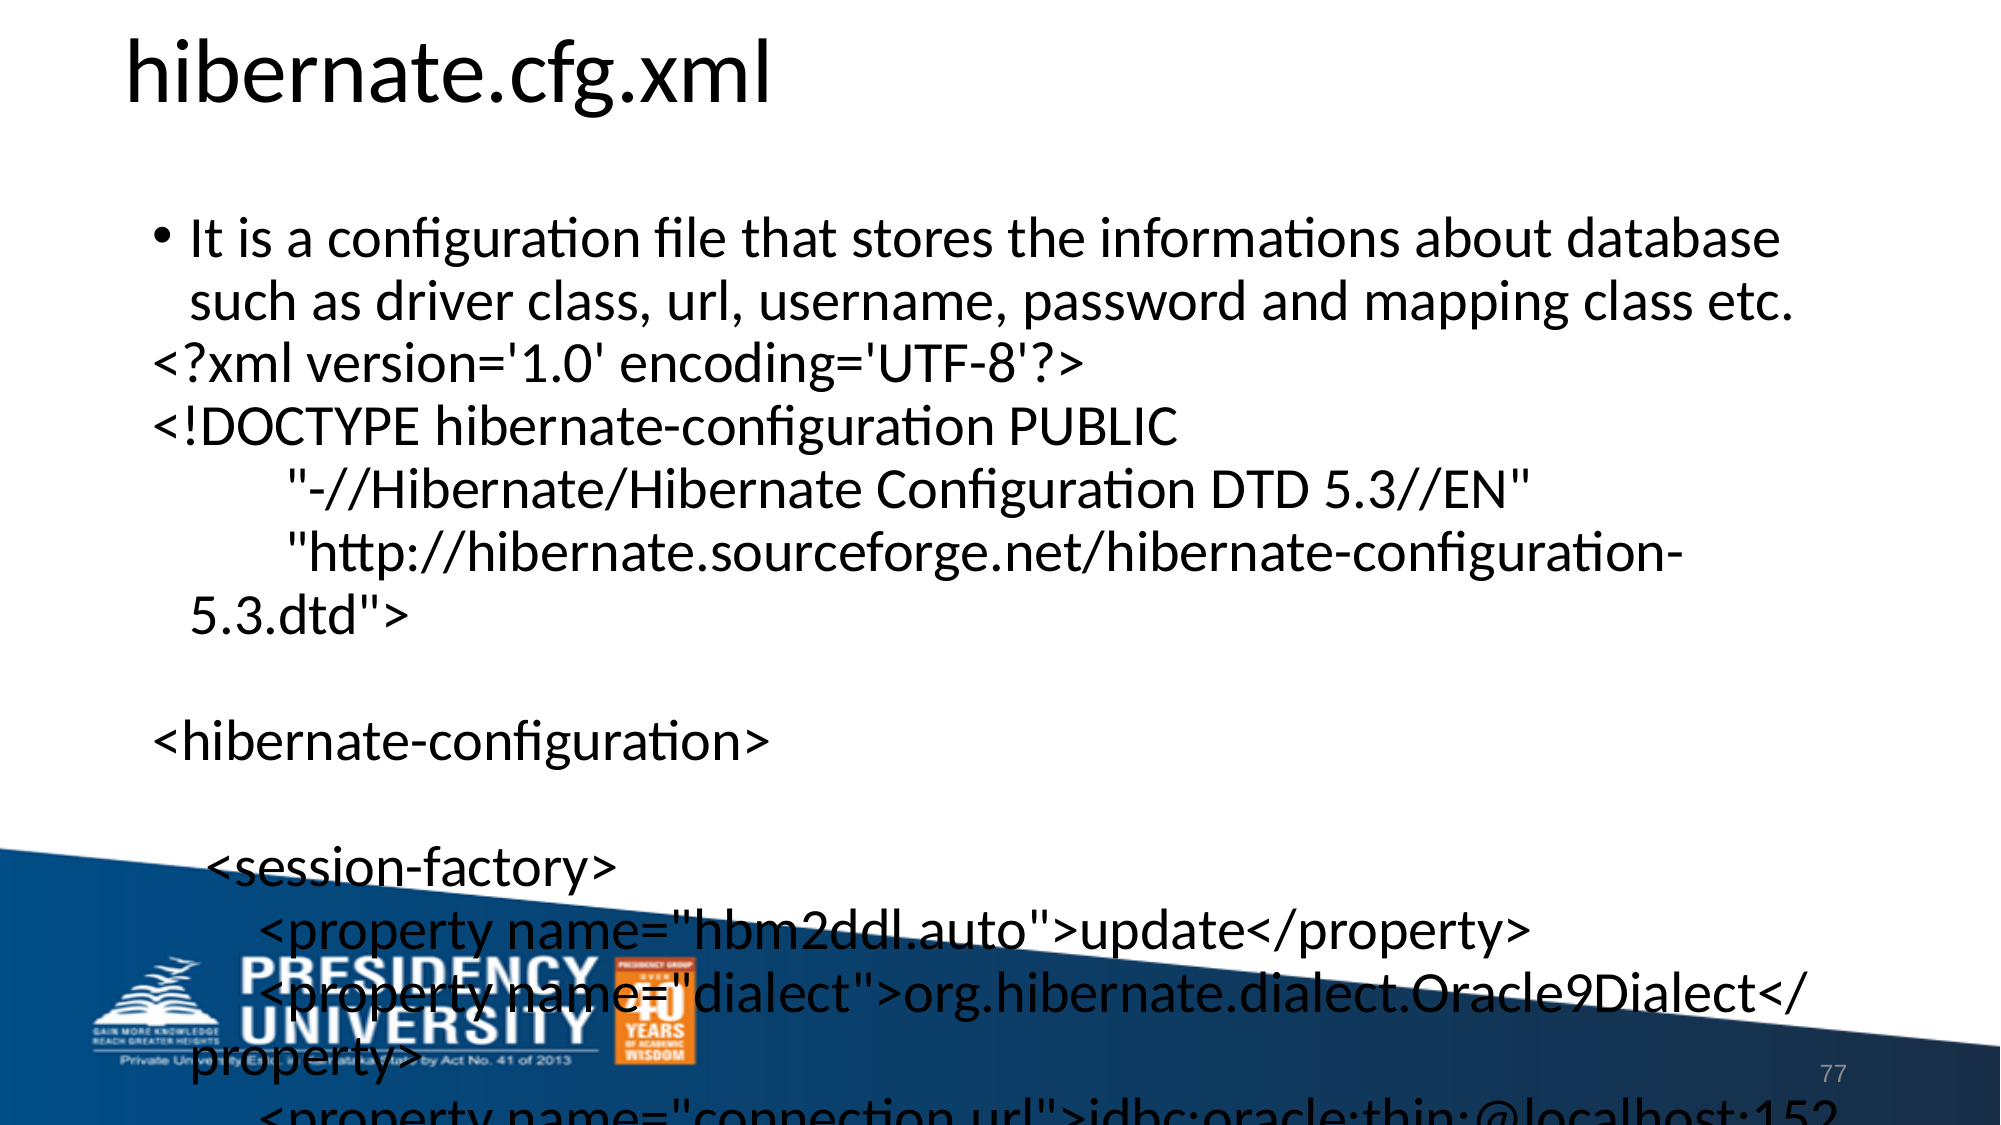

# hibernate.cfg.xml
It is a configuration file that stores the informations about database such as driver class, url, username, password and mapping class etc.
<?xml version='1.0' encoding='UTF-8'?>
<!DOCTYPE hibernate-configuration PUBLIC
          "-//Hibernate/Hibernate Configuration DTD 5.3//EN"
          "http://hibernate.sourceforge.net/hibernate-configuration-5.3.dtd">

<hibernate-configuration>

    <session-factory>
        <property name="hbm2ddl.auto">update</property>
        <property name="dialect">org.hibernate.dialect.Oracle9Dialect</property>
        <property name="connection.url">jdbc:oracle:thin:@localhost:1521:xe</property>
        <property name="connection.username">system</property>
        <property name="connection.password">jtp</property>
        <property name="connection.driver_class">oracle.jdbc.driver.OracleDriver</property>
    <mapping class="com.javatpoint.Employee"/>
    </session-factory>

</hibernate-configuration>

77